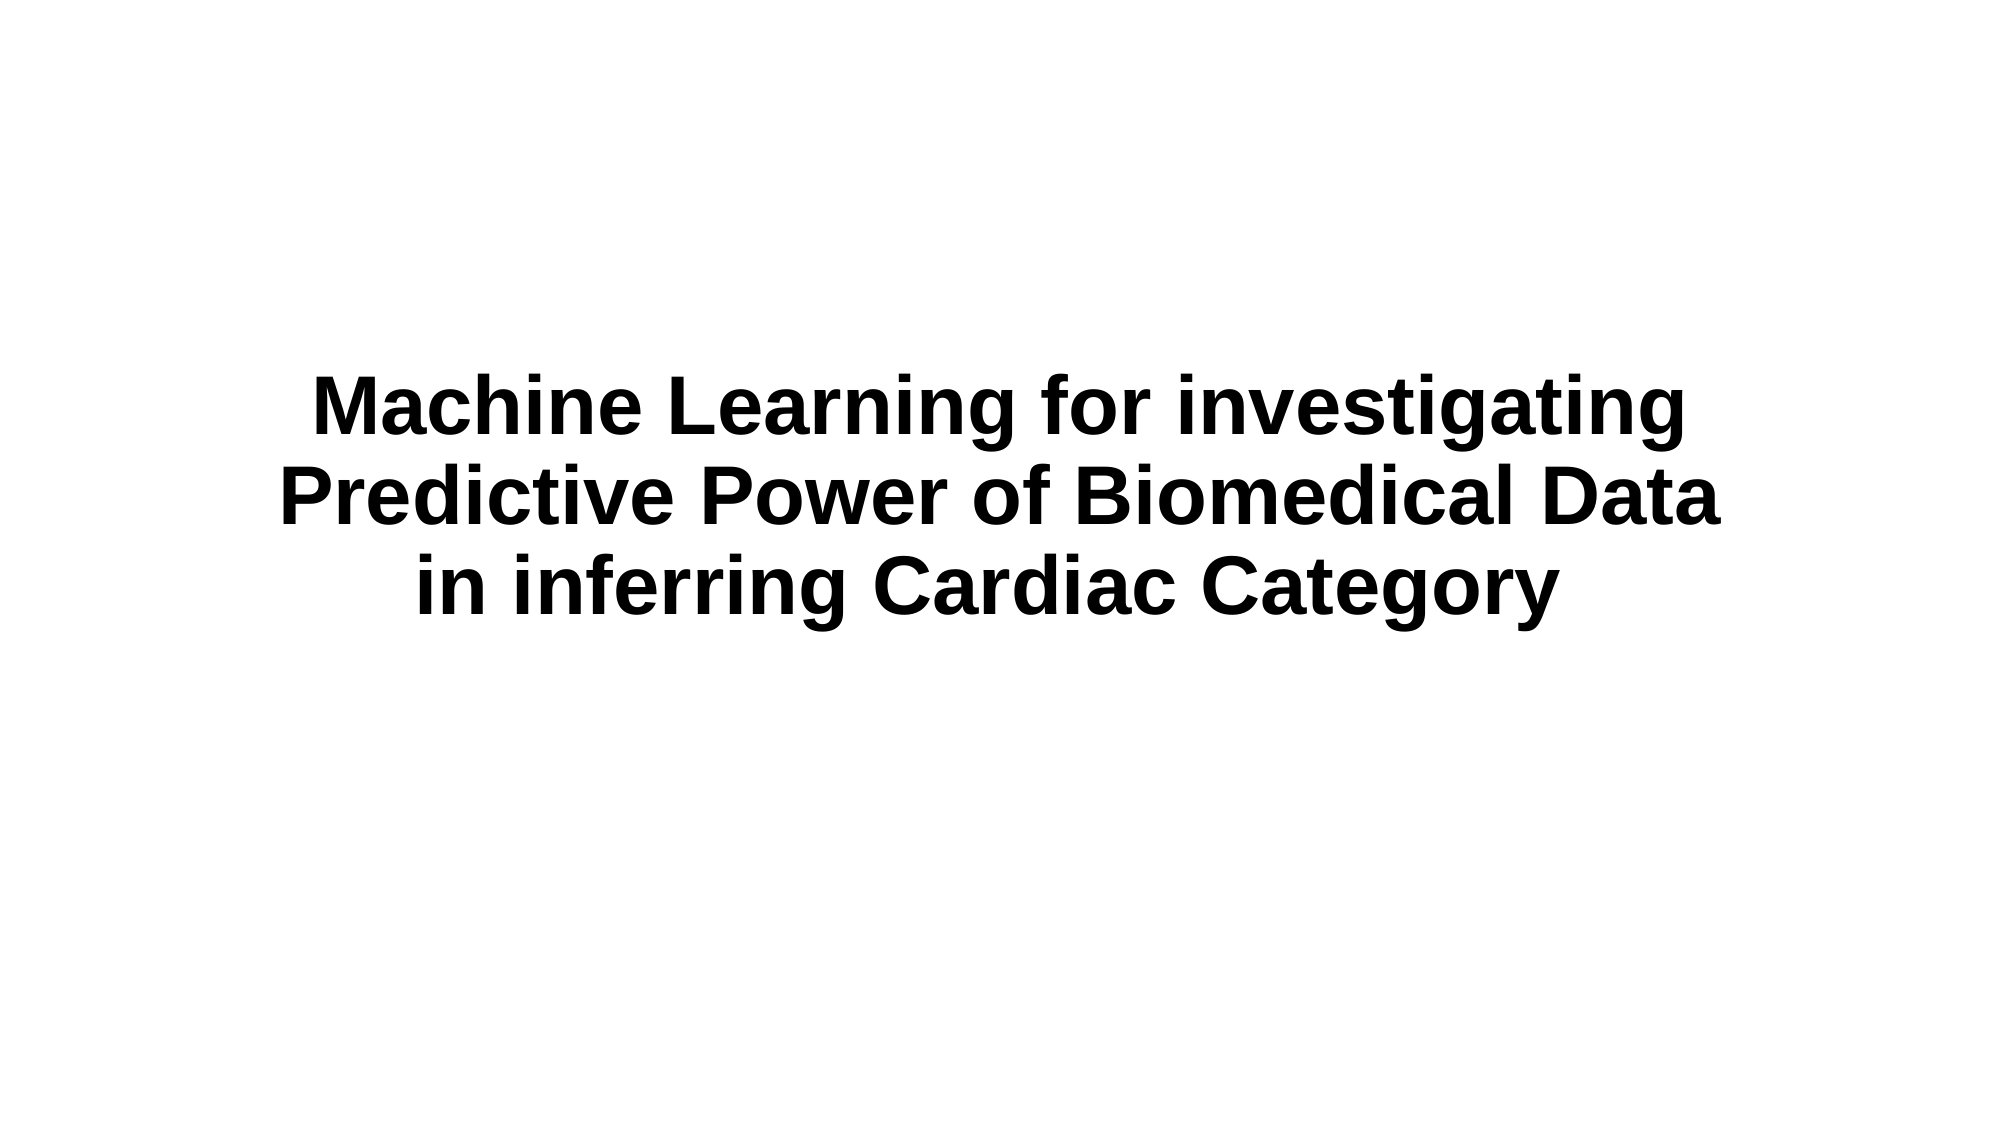

# Machine Learning for investigating Predictive Power of Biomedical Data in inferring Cardiac Category